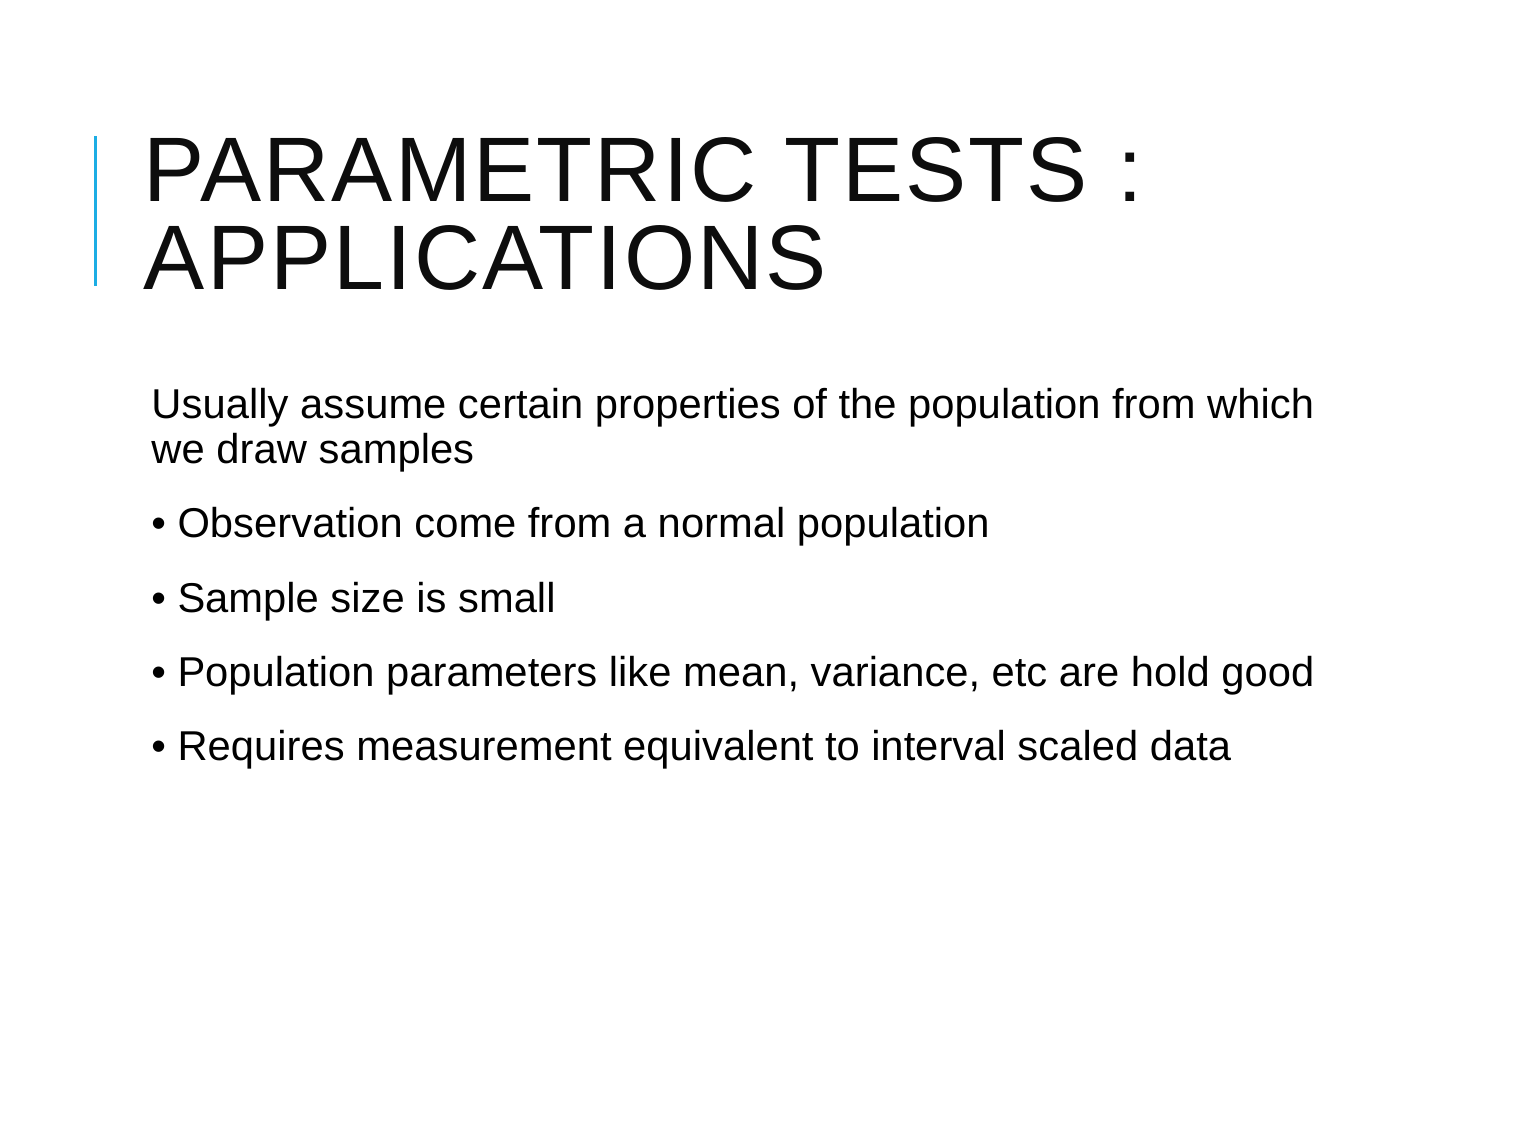

# Parametric Tests : Applications
Usually assume certain properties of the population from which we draw samples
• Observation come from a normal population
• Sample size is small
• Population parameters like mean, variance, etc are hold good
• Requires measurement equivalent to interval scaled data